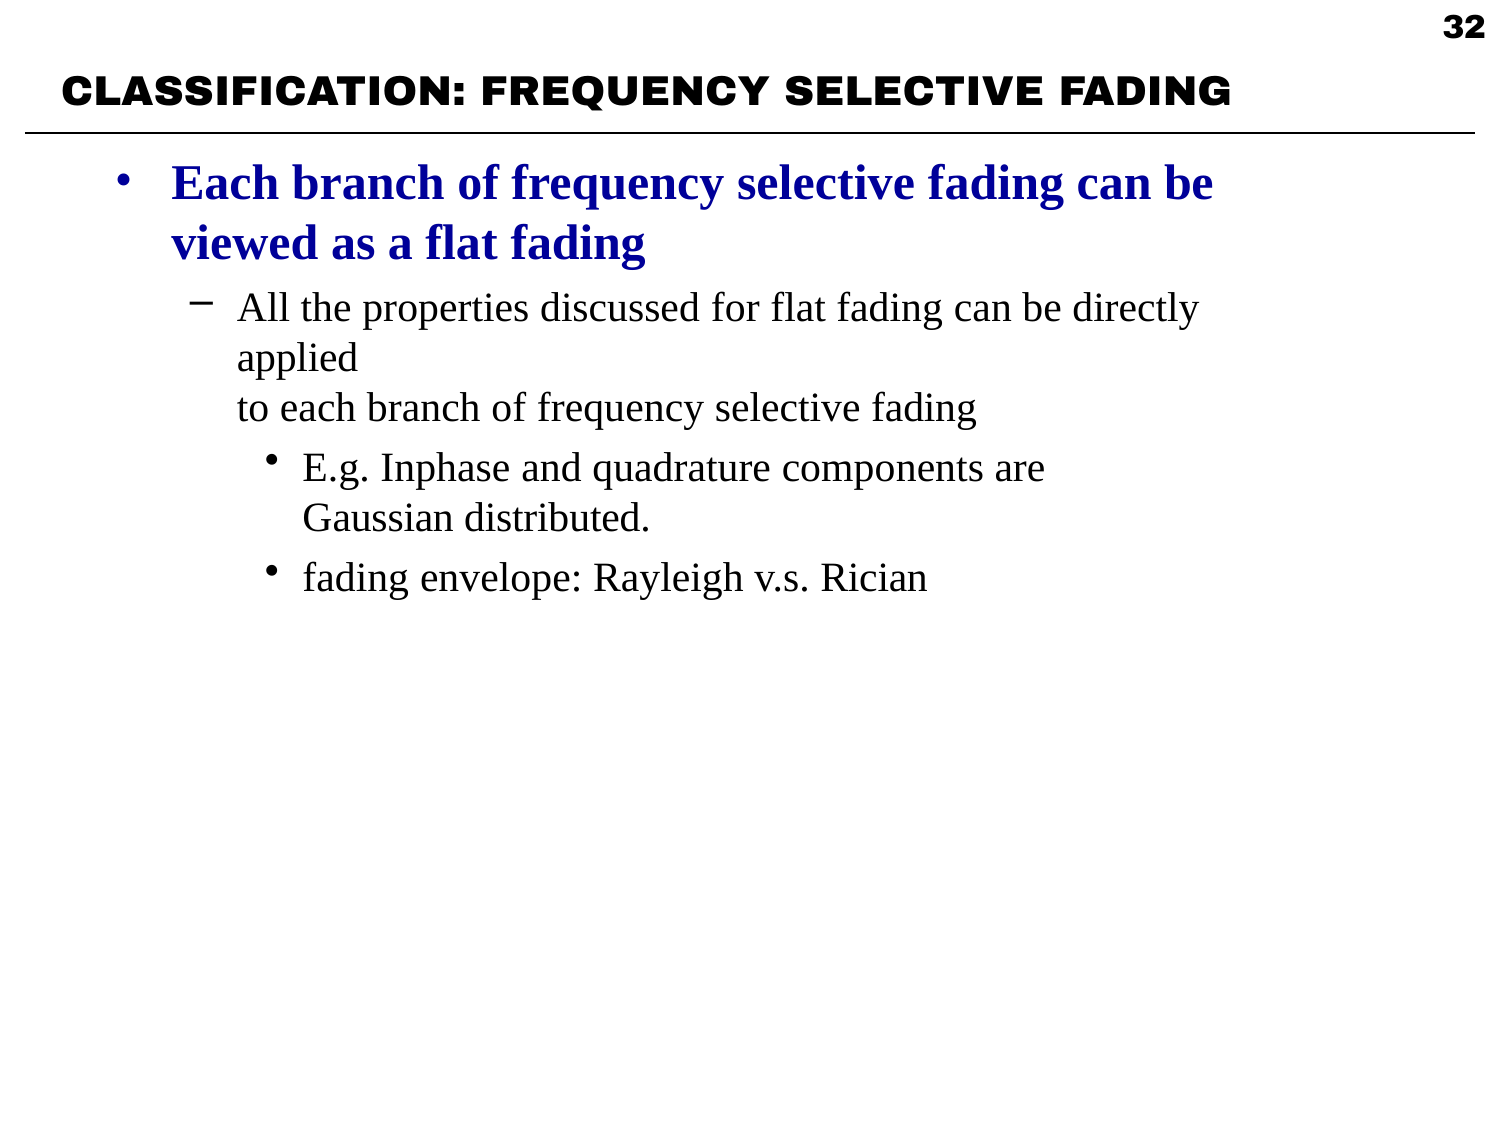

32
CLASSIFICATION: FREQUENCY SELECTIVE FADING
Each branch of frequency selective fading can be viewed as a flat fading
All the properties discussed for flat fading can be directly applied
to each branch of frequency selective fading
E.g. Inphase and quadrature components are Gaussian distributed.
fading envelope: Rayleigh v.s. Rician